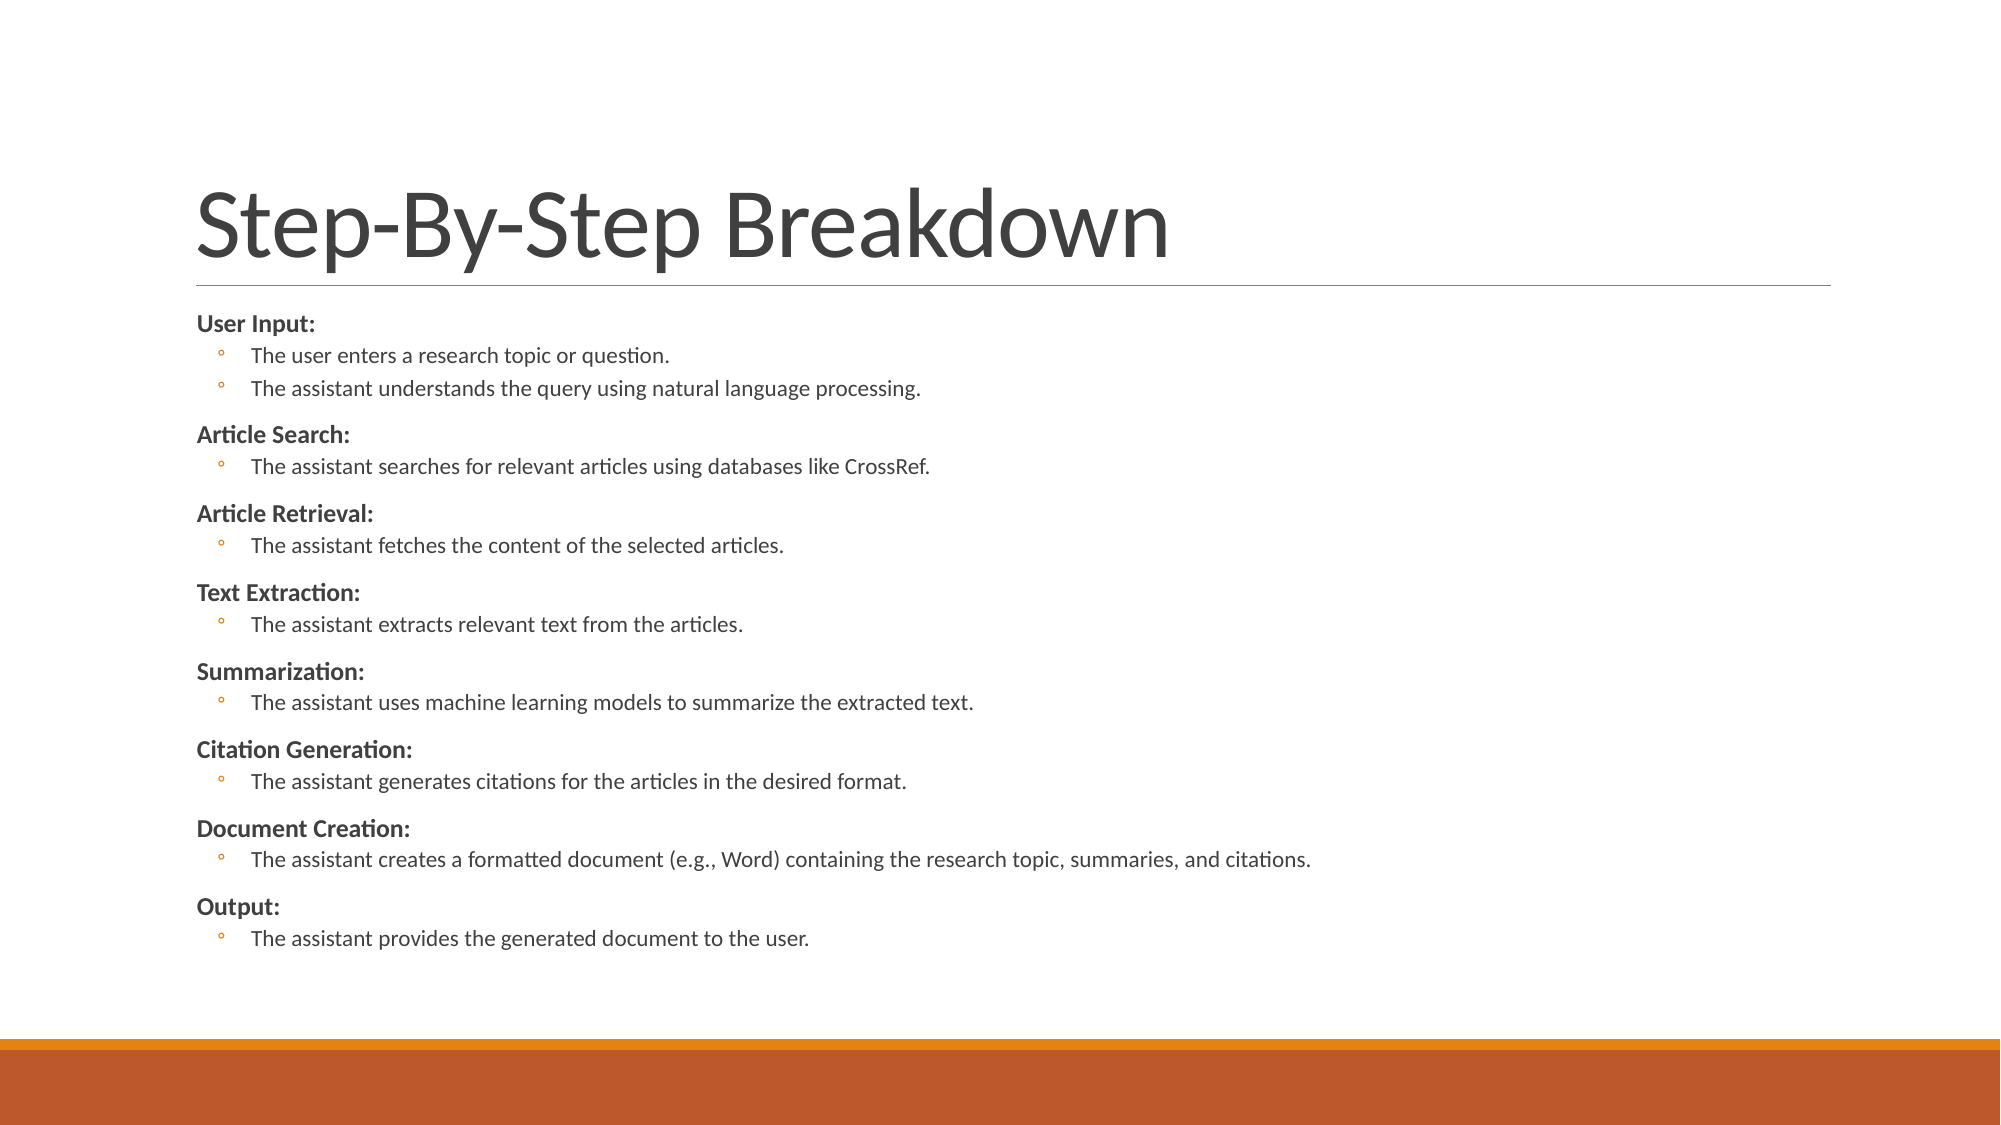

# Step-By-Step Breakdown
User Input:
The user enters a research topic or question.
The assistant understands the query using natural language processing.
Article Search:
The assistant searches for relevant articles using databases like CrossRef.
Article Retrieval:
The assistant fetches the content of the selected articles.
Text Extraction:
The assistant extracts relevant text from the articles.
Summarization:
The assistant uses machine learning models to summarize the extracted text.
Citation Generation:
The assistant generates citations for the articles in the desired format.
Document Creation:
The assistant creates a formatted document (e.g., Word) containing the research topic, summaries, and citations.
Output:
The assistant provides the generated document to the user.